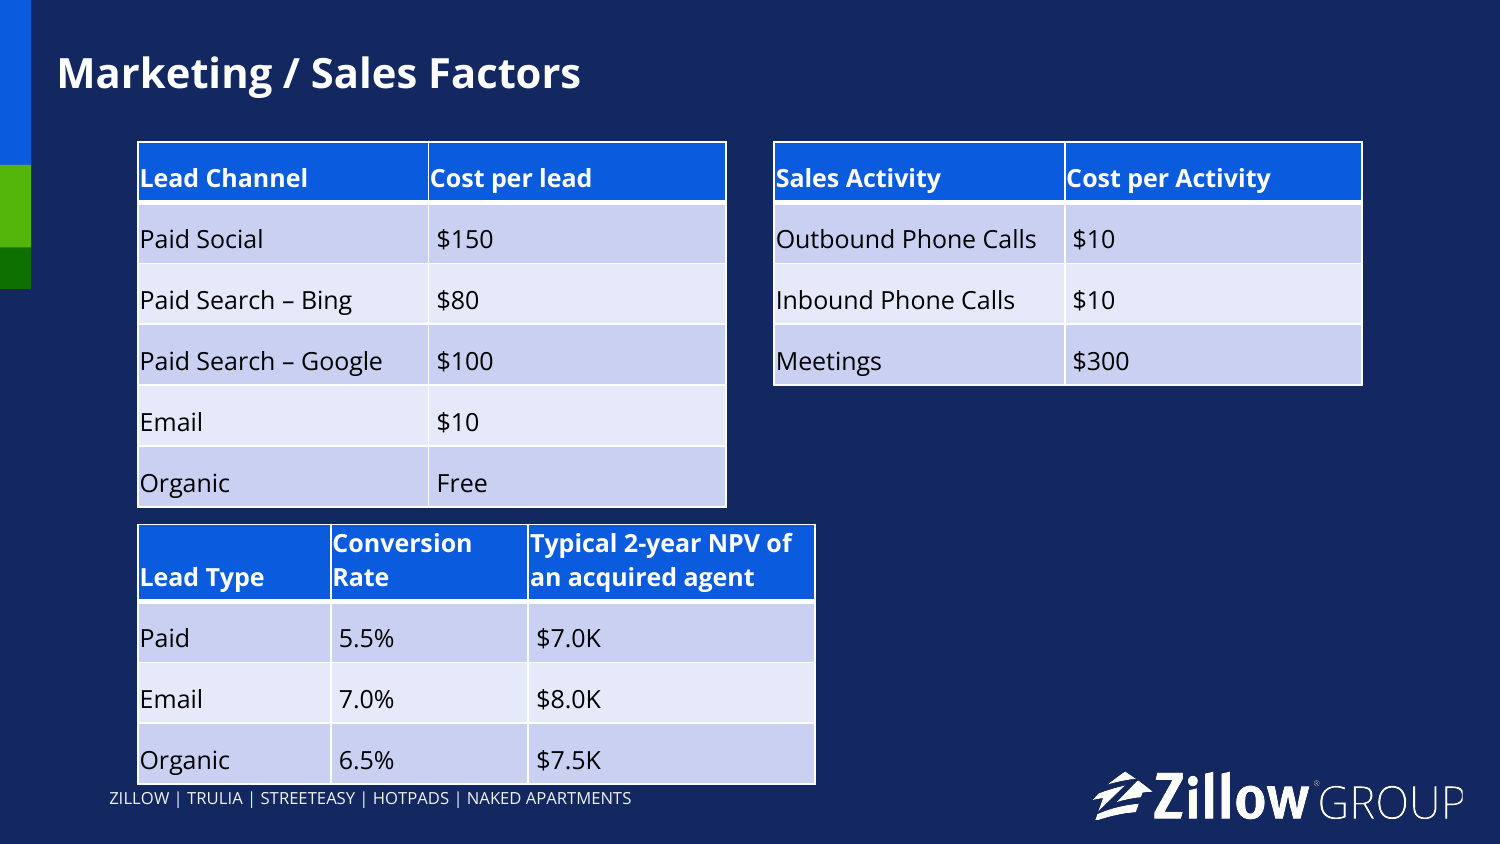

Marketing / Sales Factors
| Lead Channel | Cost per lead |
| --- | --- |
| Paid Social | $150 |
| Paid Search – Bing | $80 |
| Paid Search – Google | $100 |
| Email | $10 |
| Organic | Free |
| Sales Activity | Cost per Activity |
| --- | --- |
| Outbound Phone Calls | $10 |
| Inbound Phone Calls | $10 |
| Meetings | $300 |
| Lead Type | Conversion Rate | Typical 2-year NPV of an acquired agent |
| --- | --- | --- |
| Paid | 5.5% | $7.0K |
| Email | 7.0% | $8.0K |
| Organic | 6.5% | $7.5K |